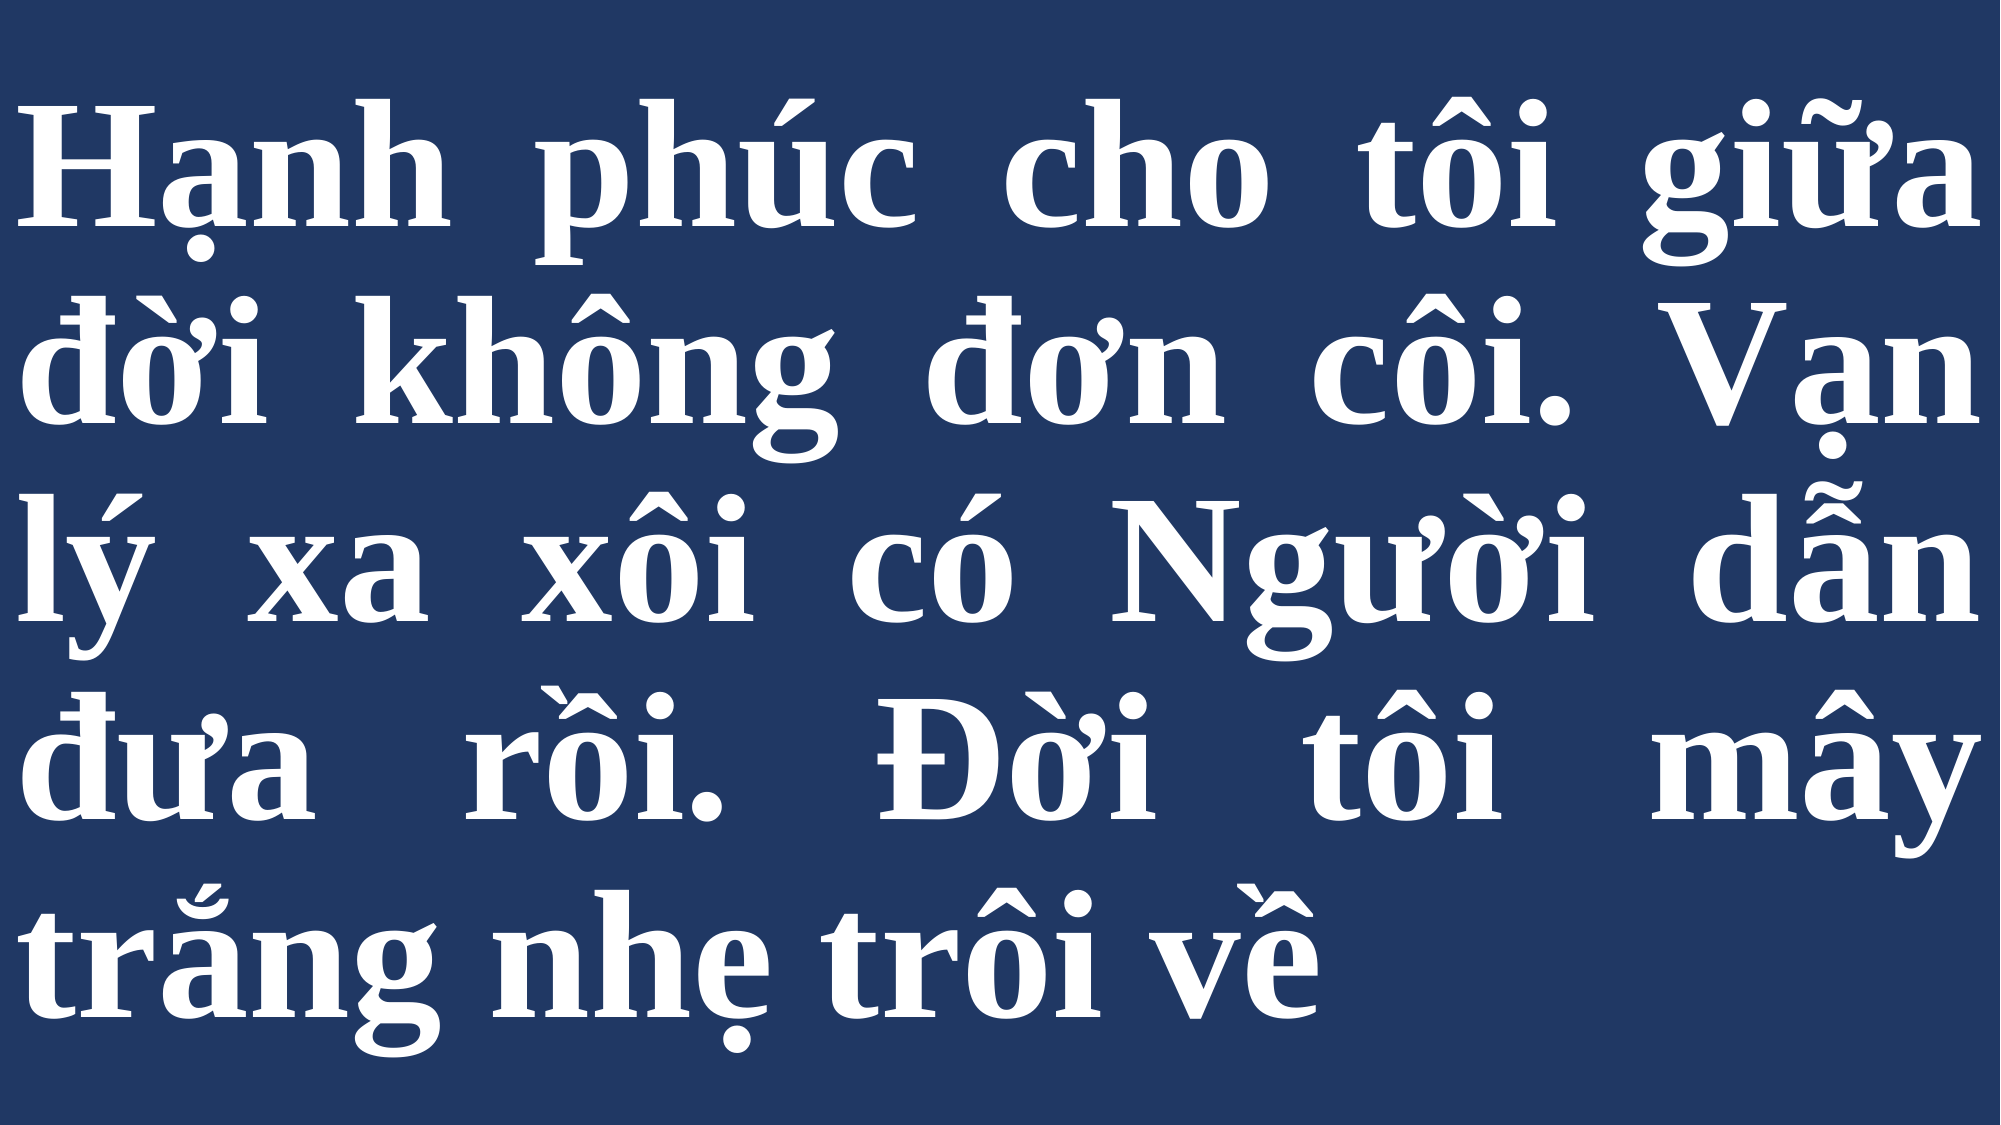

# Hạnh phúc cho tôi giữa đời không đơn côi. Vạn lý xa xôi có Người dẫn đưa rồi. Đời tôi mây trắng nhẹ trôi về